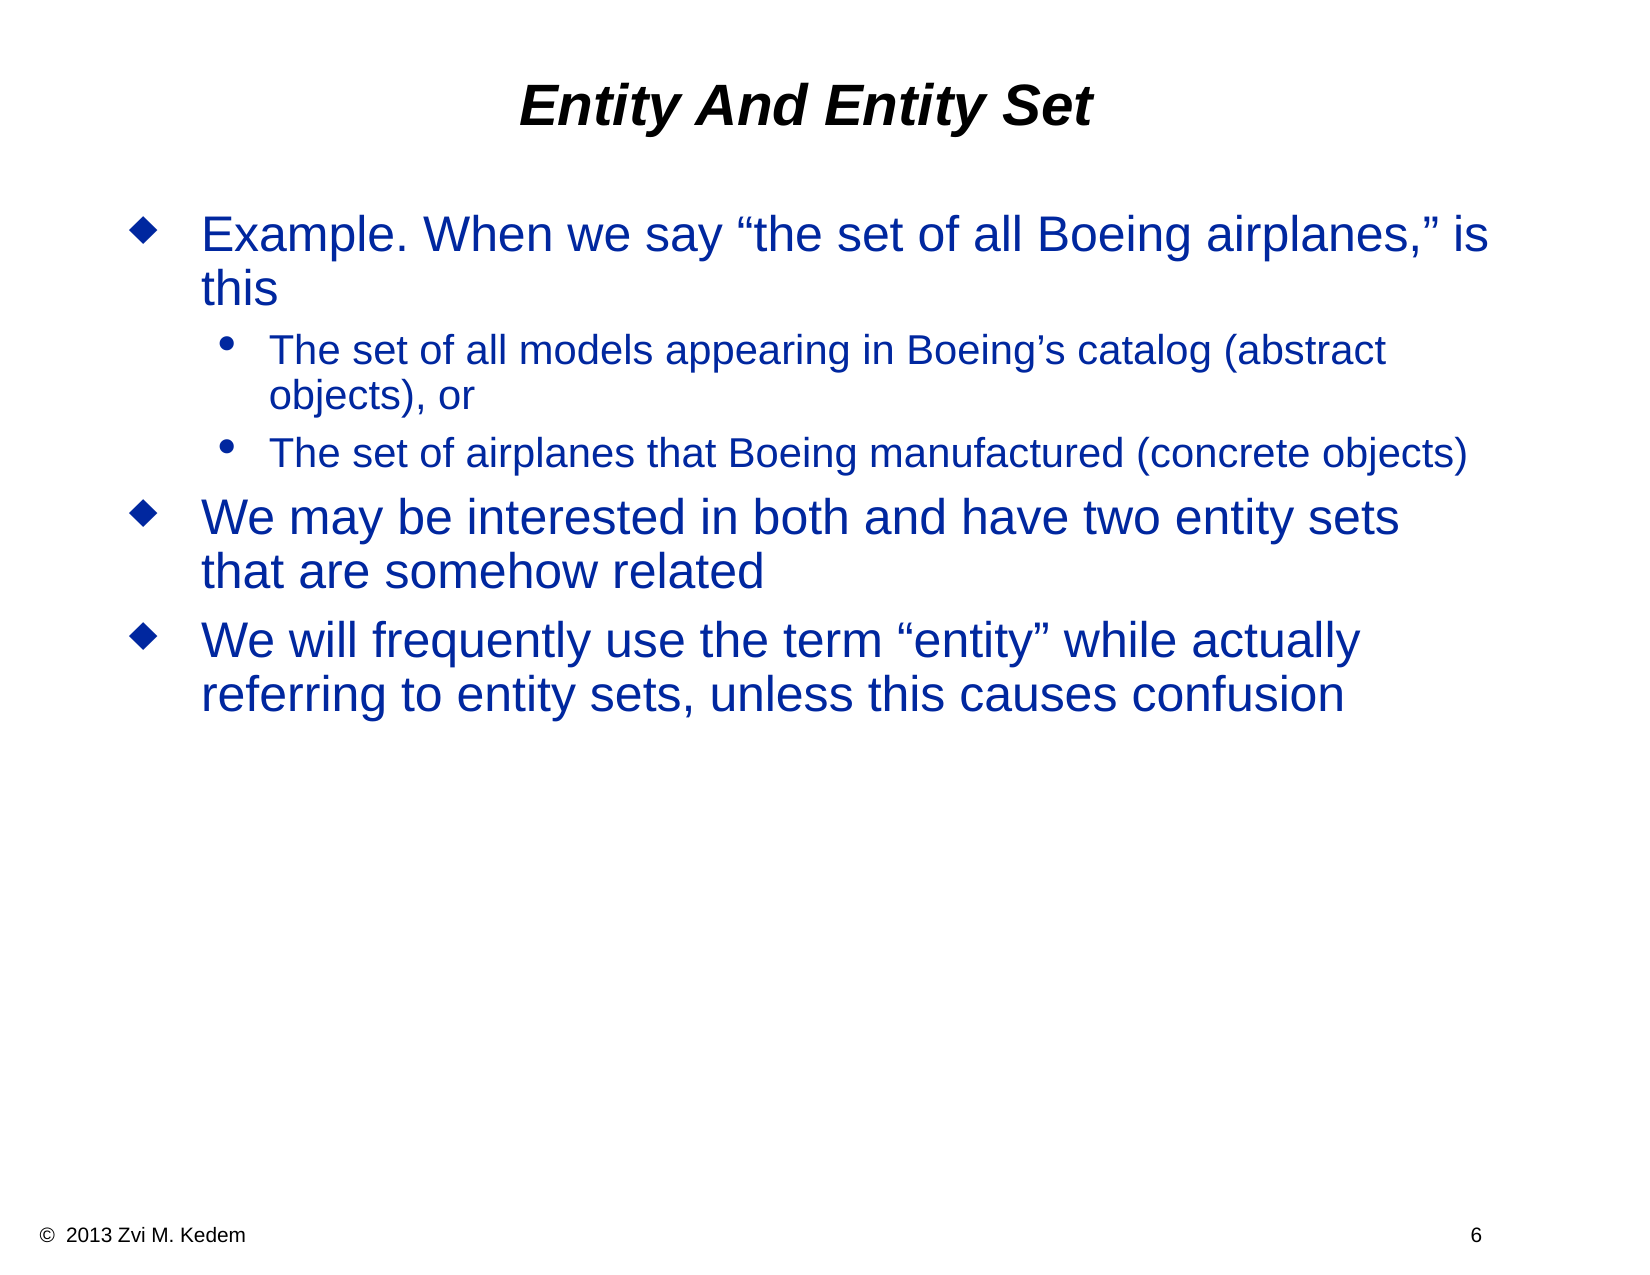

# Entity And Entity Set
Example. When we say “the set of all Boeing airplanes,” is this
The set of all models appearing in Boeing’s catalog (abstract objects), or
The set of airplanes that Boeing manufactured (concrete objects)
We may be interested in both and have two entity sets that are somehow related
We will frequently use the term “entity” while actually referring to entity sets, unless this causes confusion